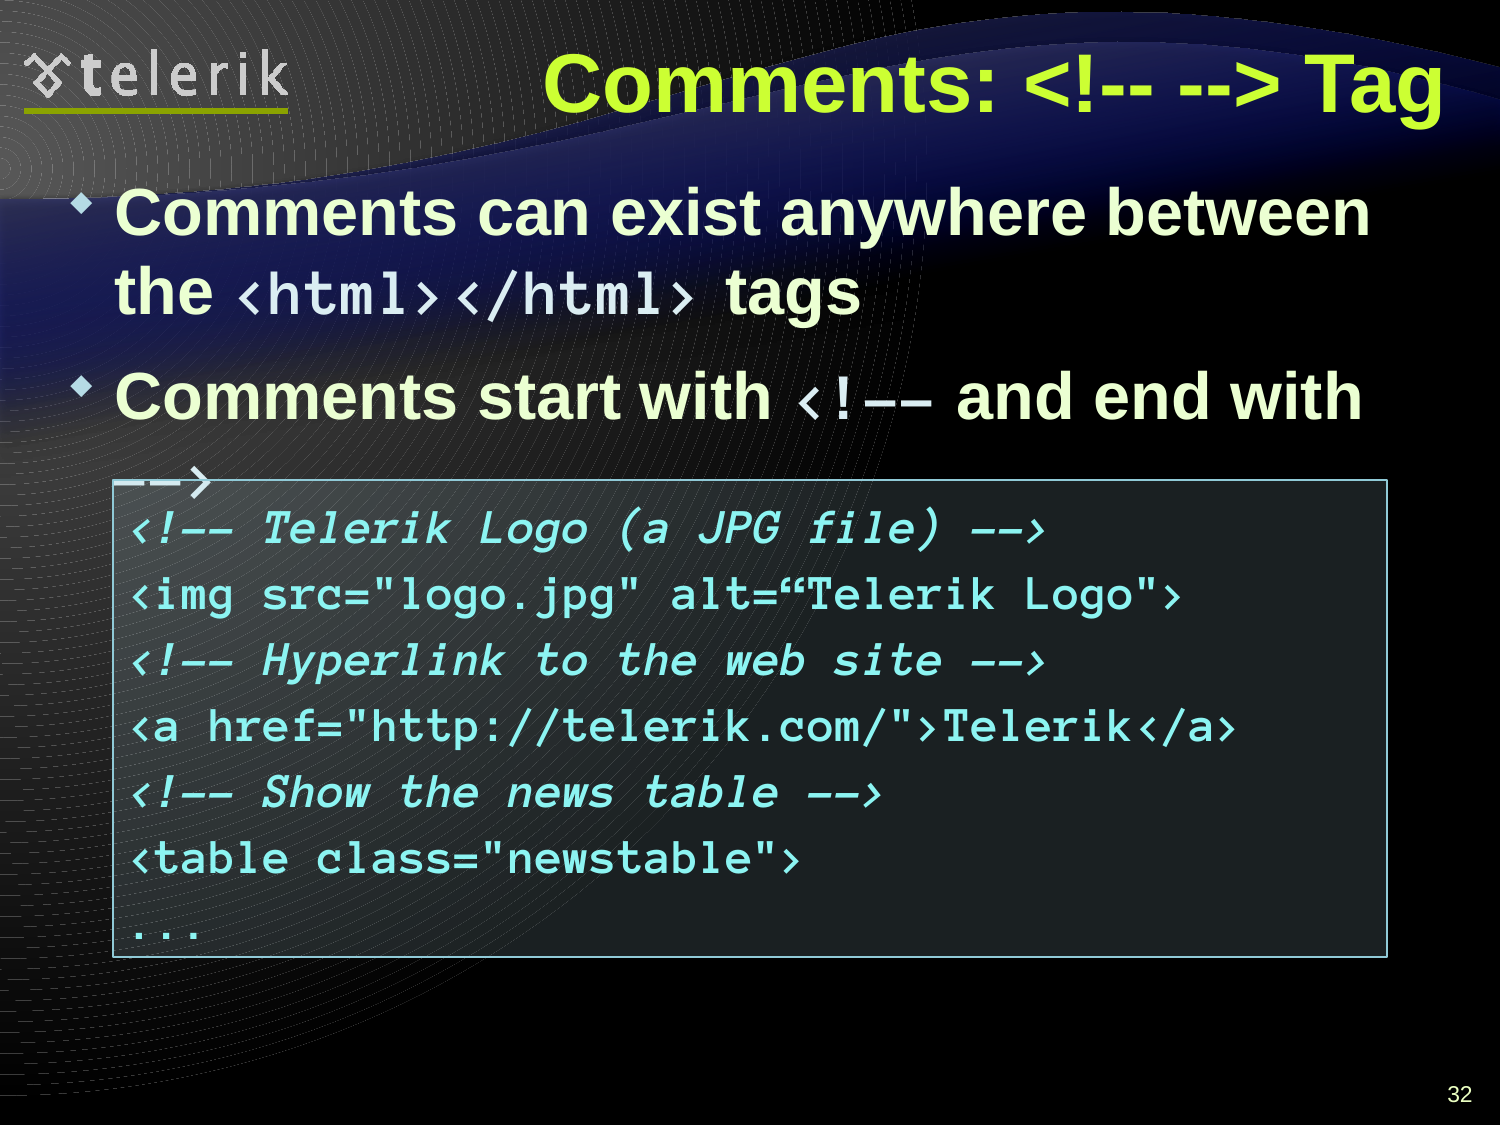

# Comments: <!-- --> Tag
Comments can exist anywhere between the <html></html> tags
Comments start with <!-- and end with -->
<!–- Telerik Logo (a JPG file) -->
<img src="logo.jpg" alt=“Telerik Logo">
<!–- Hyperlink to the web site -->
<a href="http://telerik.com/">Telerik</a>
<!–- Show the news table -->
<table class="newstable">
...
32